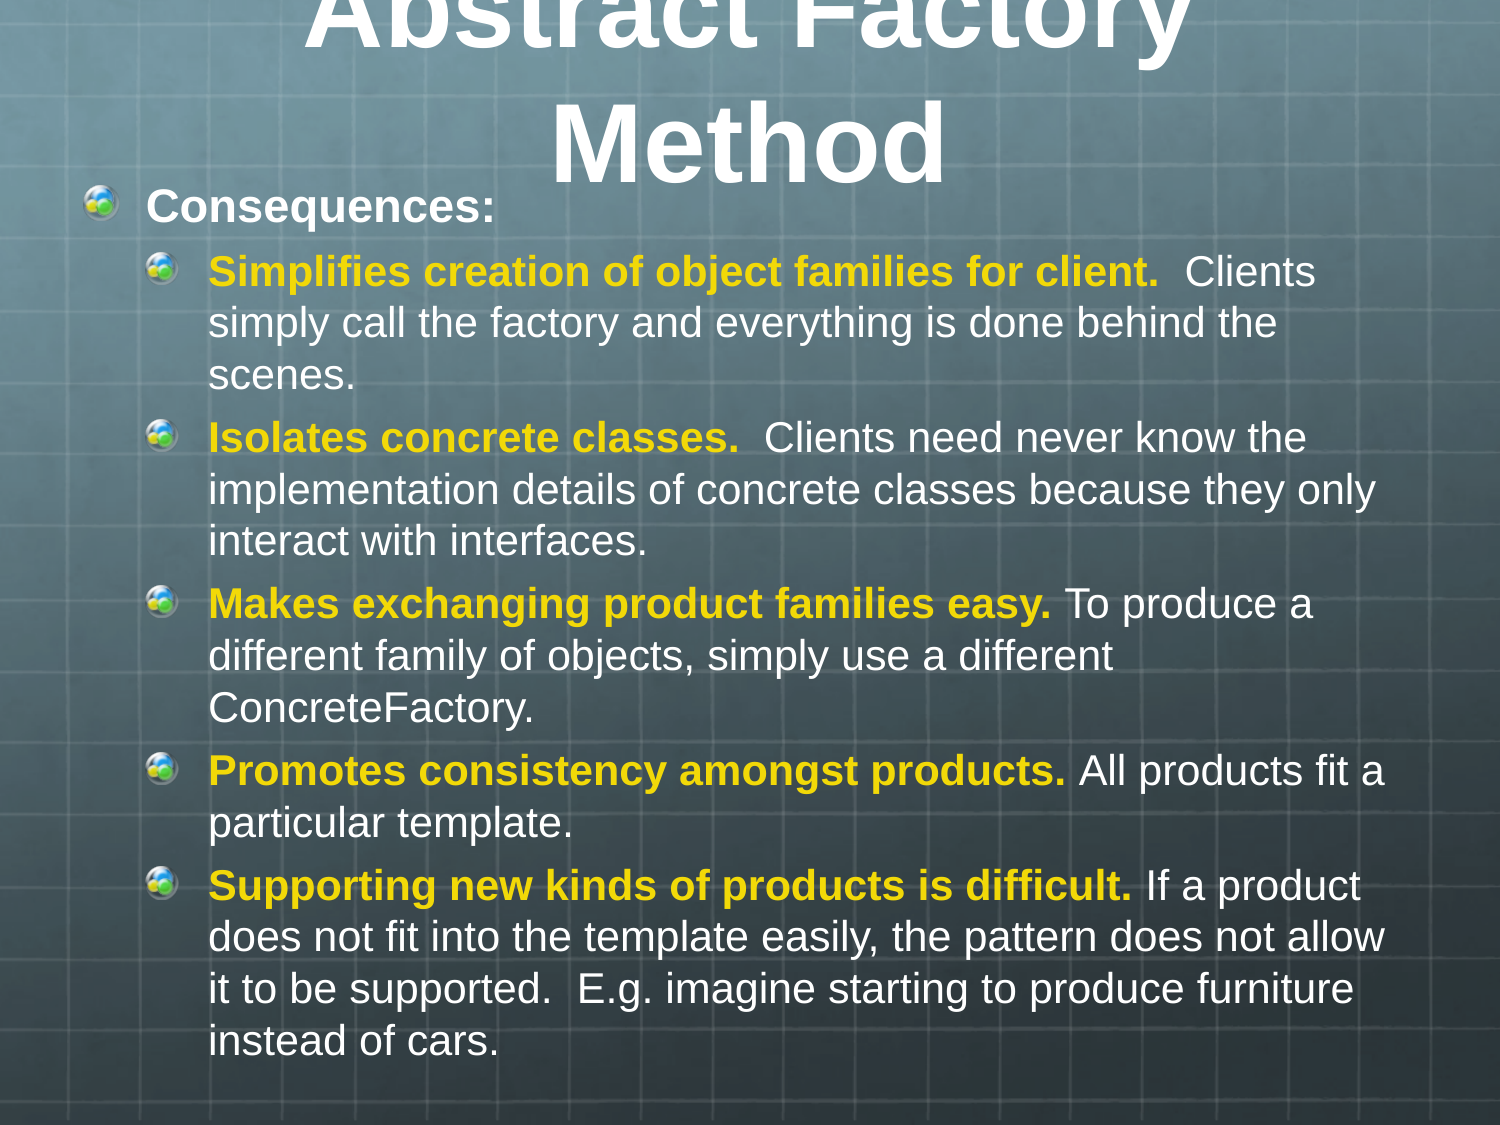

# Abstract Factory Method
Consequences:
Simplifies creation of object families for client.  Clients simply call the factory and everything is done behind the scenes.
Isolates concrete classes.  Clients need never know the implementation details of concrete classes because they only interact with interfaces.
Makes exchanging product families easy. To produce a different family of objects, simply use a different ConcreteFactory.
Promotes consistency amongst products. All products fit a particular template.
Supporting new kinds of products is difficult. If a product does not fit into the template easily, the pattern does not allow it to be supported.  E.g. imagine starting to produce furniture instead of cars.